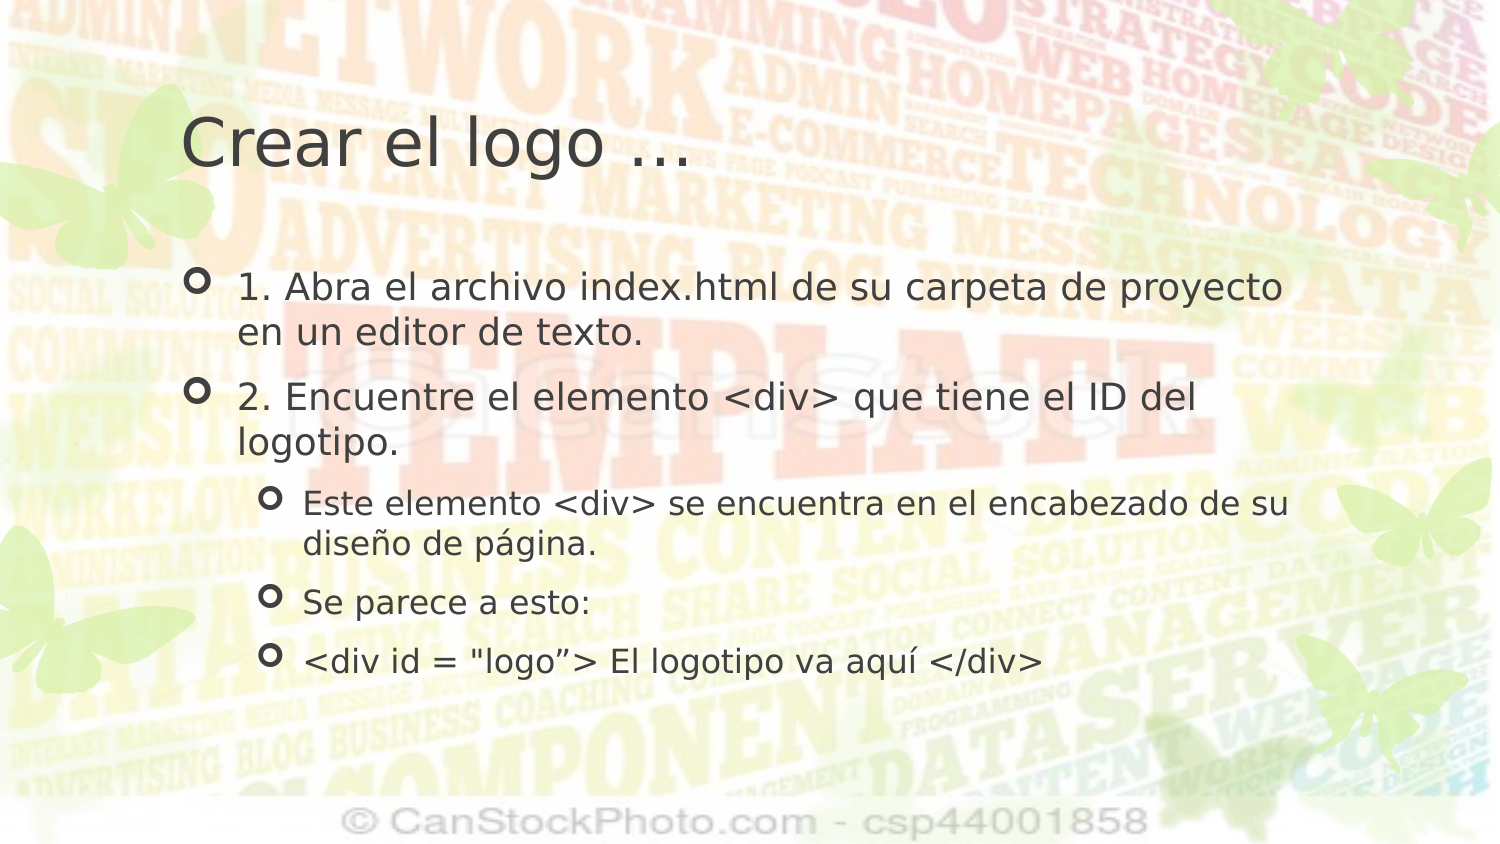

# Crear el logo …
1. Abra el archivo index.html de su carpeta de proyecto en un editor de texto.
2. Encuentre el elemento <div> que tiene el ID del logotipo.
Este elemento <div> se encuentra en el encabezado de su diseño de página.
Se parece a esto:
<div id = "logo”> El logotipo va aquí </div>